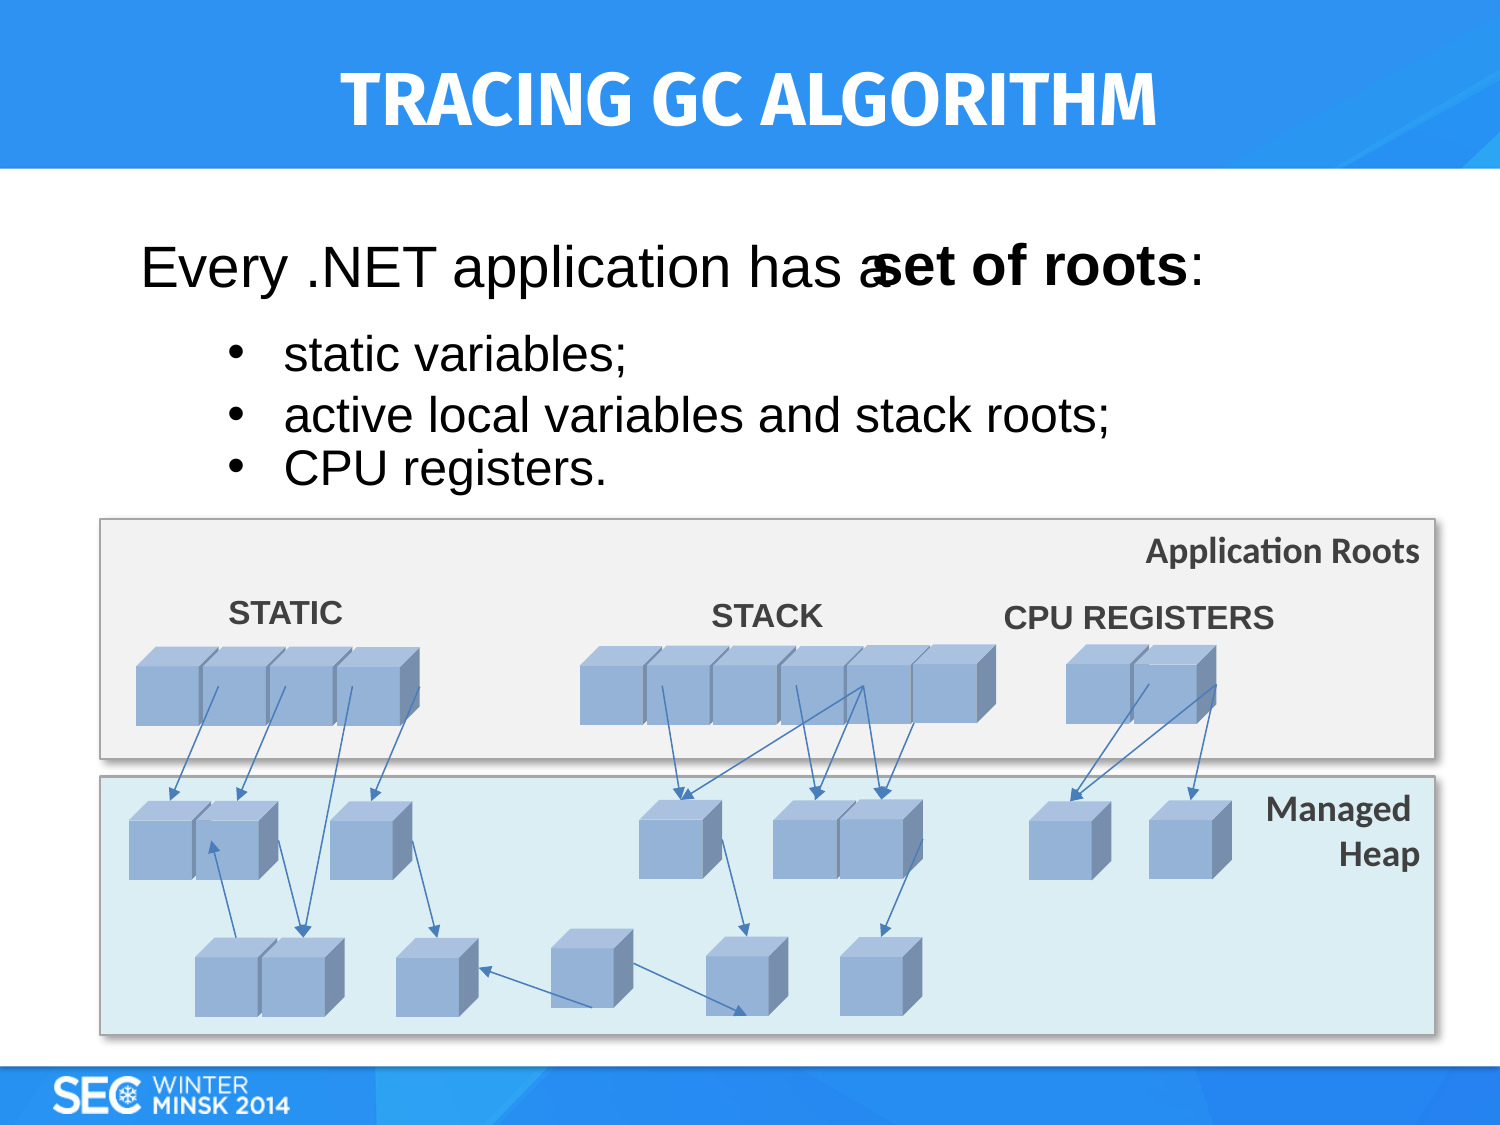

# TRACING GC ALGORITHM

set of roots:
Every .NET application has a
static variables;
active local variables and stack roots;
CPU registers.
Application Roots
STATIC
STACK
CPU REGISTERS

Managed
Heap